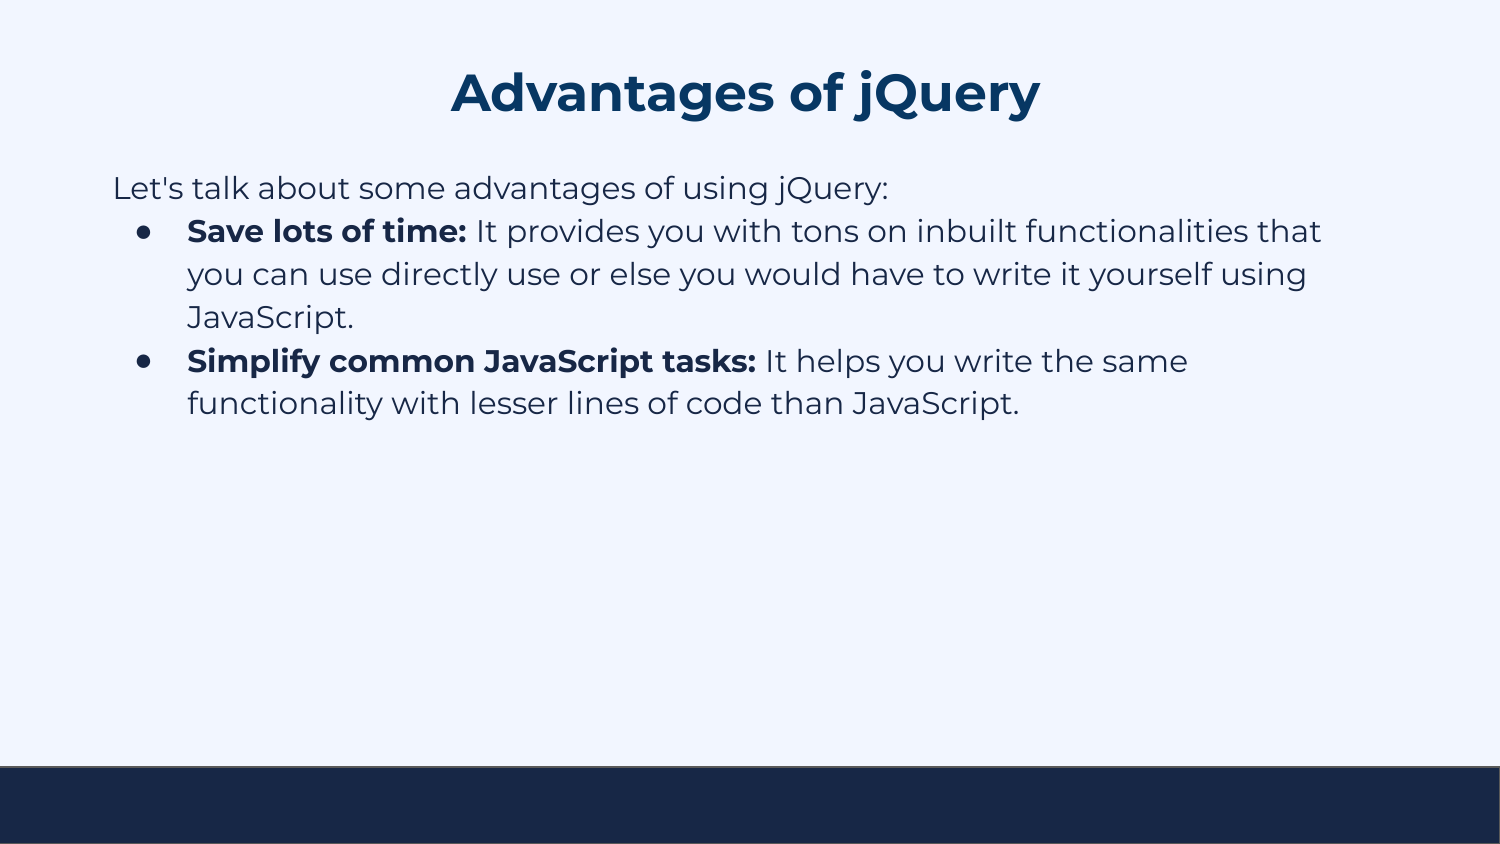

# Advantages of jQuery
Let's talk about some advantages of using jQuery:
Save lots of time: It provides you with tons on inbuilt functionalities that you can use directly use or else you would have to write it yourself using JavaScript.
Simplify common JavaScript tasks: It helps you write the same functionality with lesser lines of code than JavaScript.